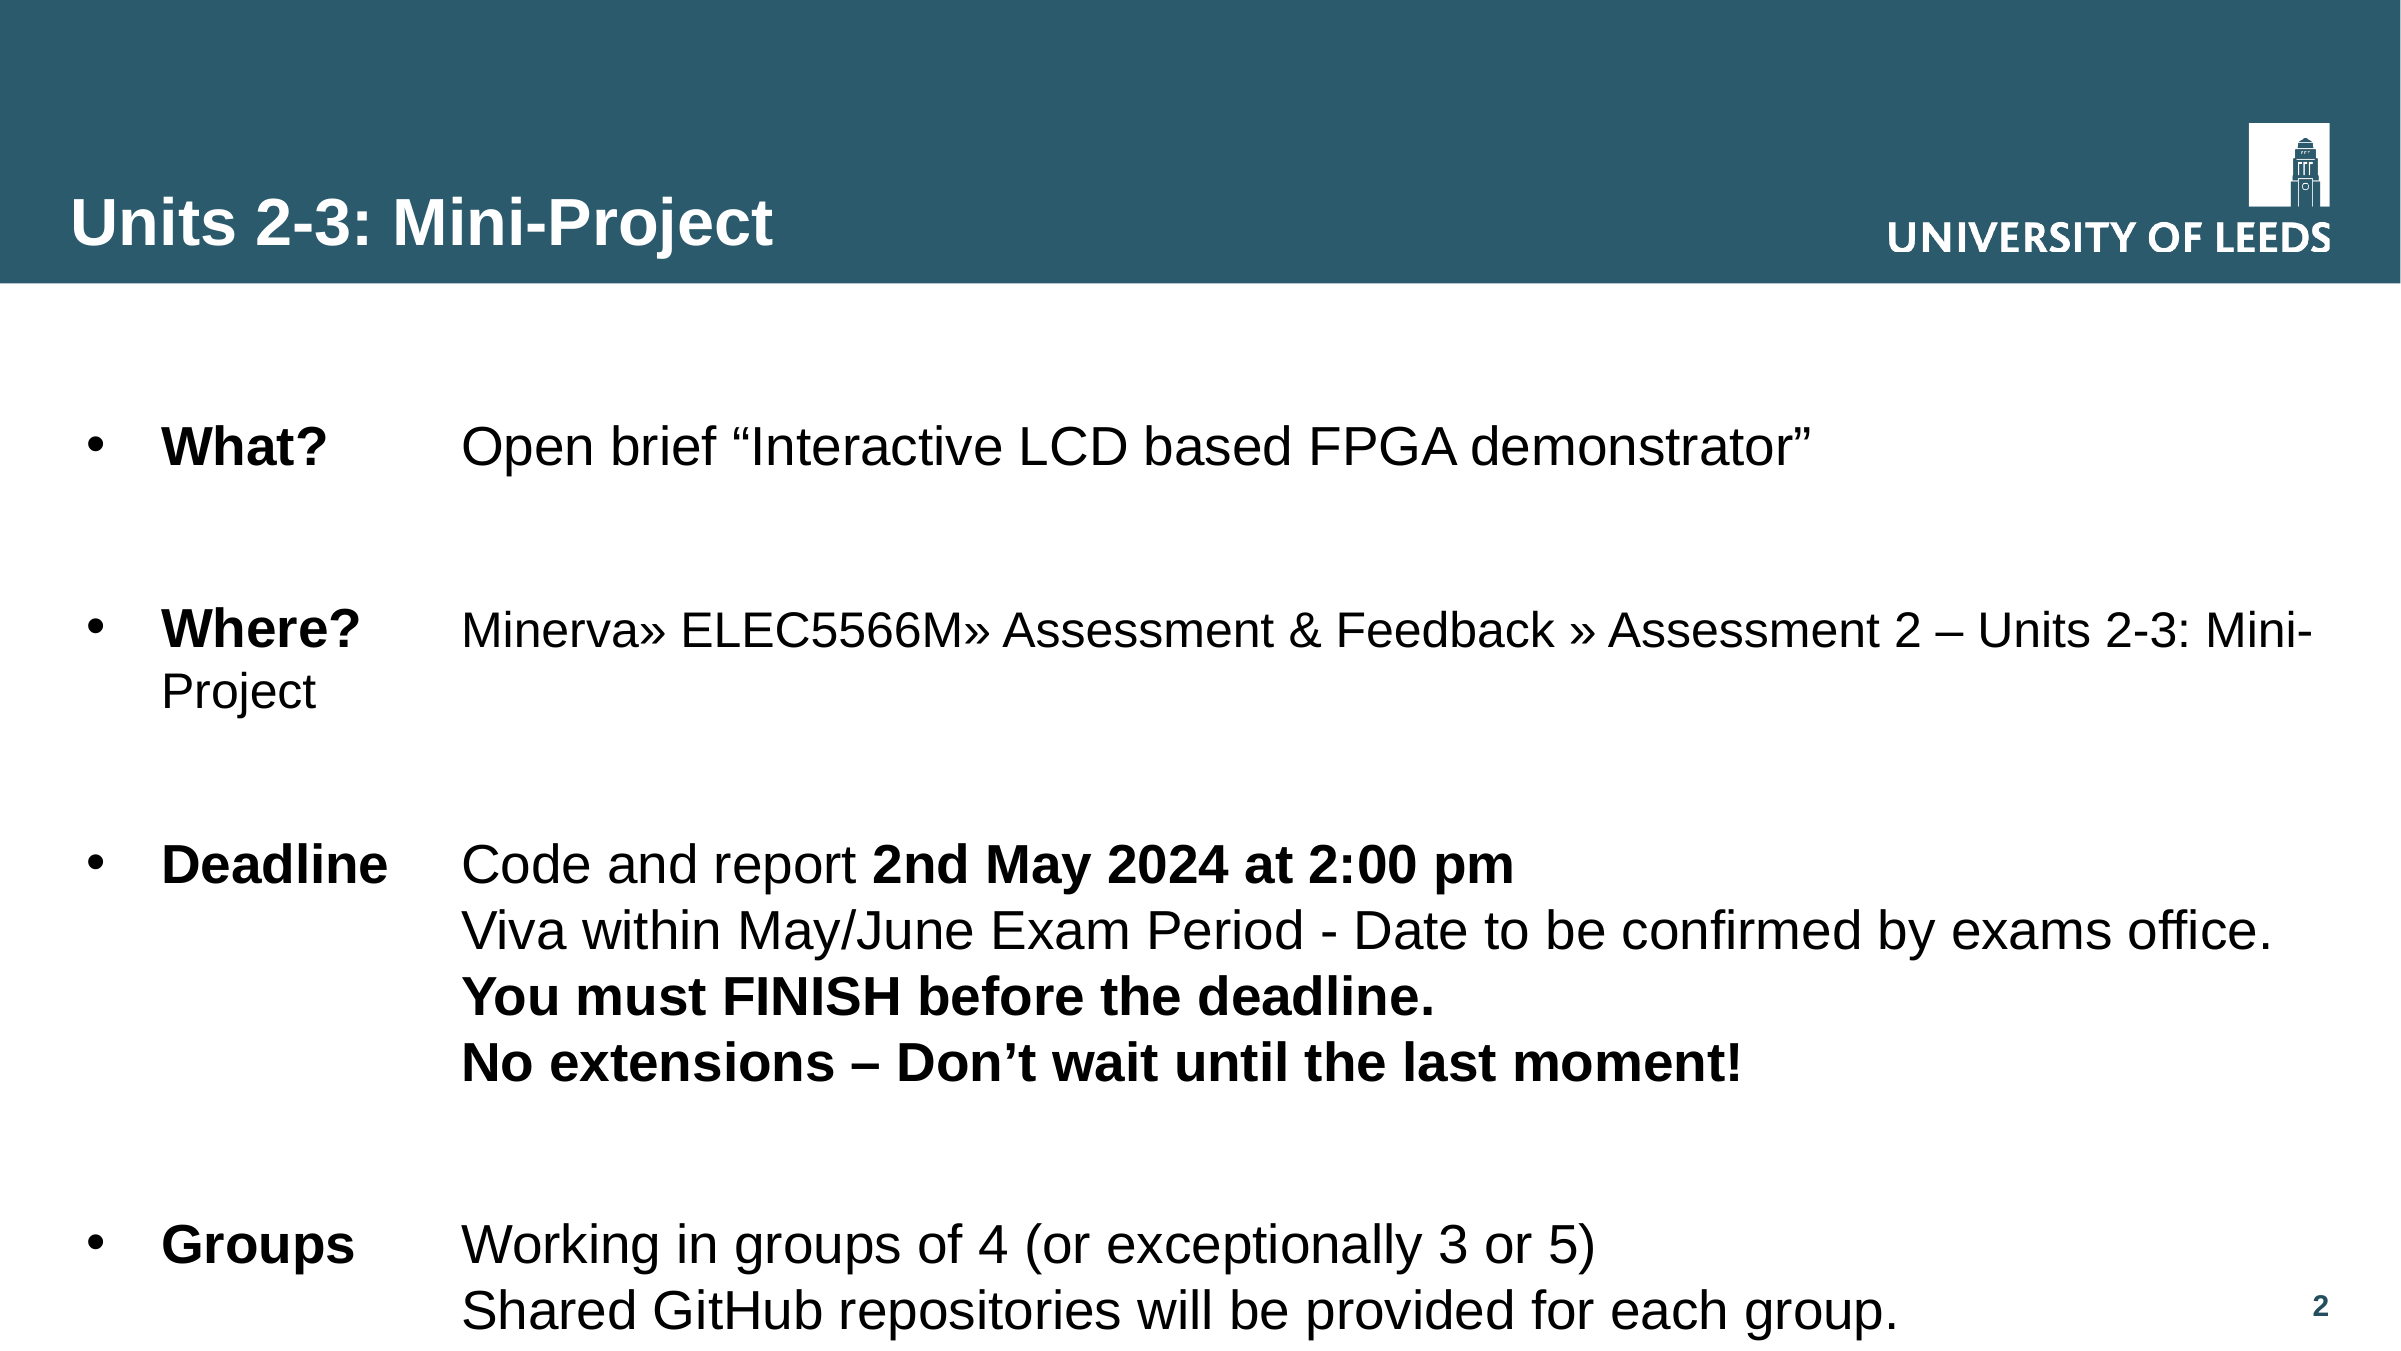

# Units 2-3: Mini-Project
What?	Open brief “Interactive LCD based FPGA demonstrator”

Where?	Minerva» ELEC5566M» Assessment & Feedback » Assessment 2 – Units 2-3: Mini-Project

Deadline 	Code and report 2nd May 2024 at 2:00 pm
		Viva within May/June Exam Period - Date to be confirmed by exams office.
		You must FINISH before the deadline.
		No extensions – Don’t wait until the last moment!

Groups	Working in groups of 4 (or exceptionally 3 or 5)
		Shared GitHub repositories will be provided for each group.